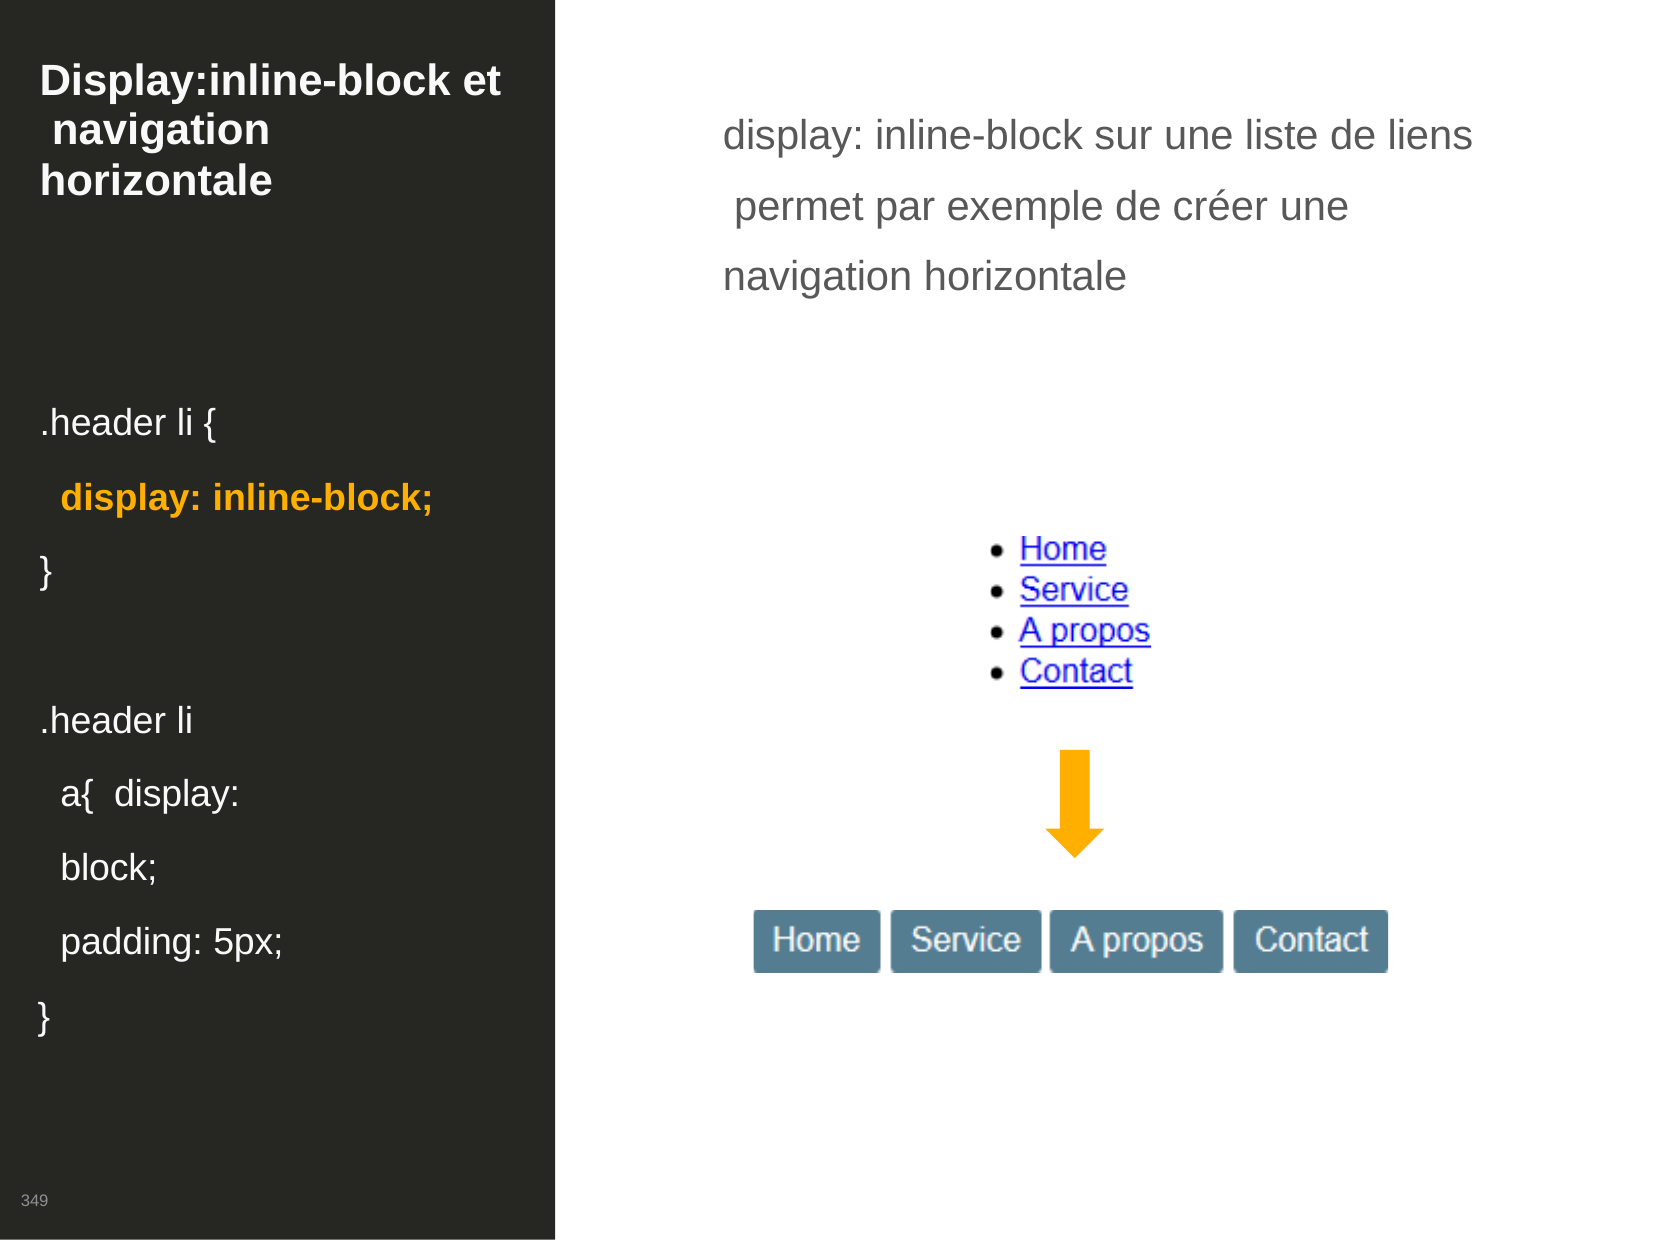

# Display:inline-block et  navigation horizontale
display: inline-block sur une liste de liens  permet par exemple de créer une  navigation horizontale
.header li {
display: inline-block;
}

.header li a{  display: block;  padding: 5px;
}

349